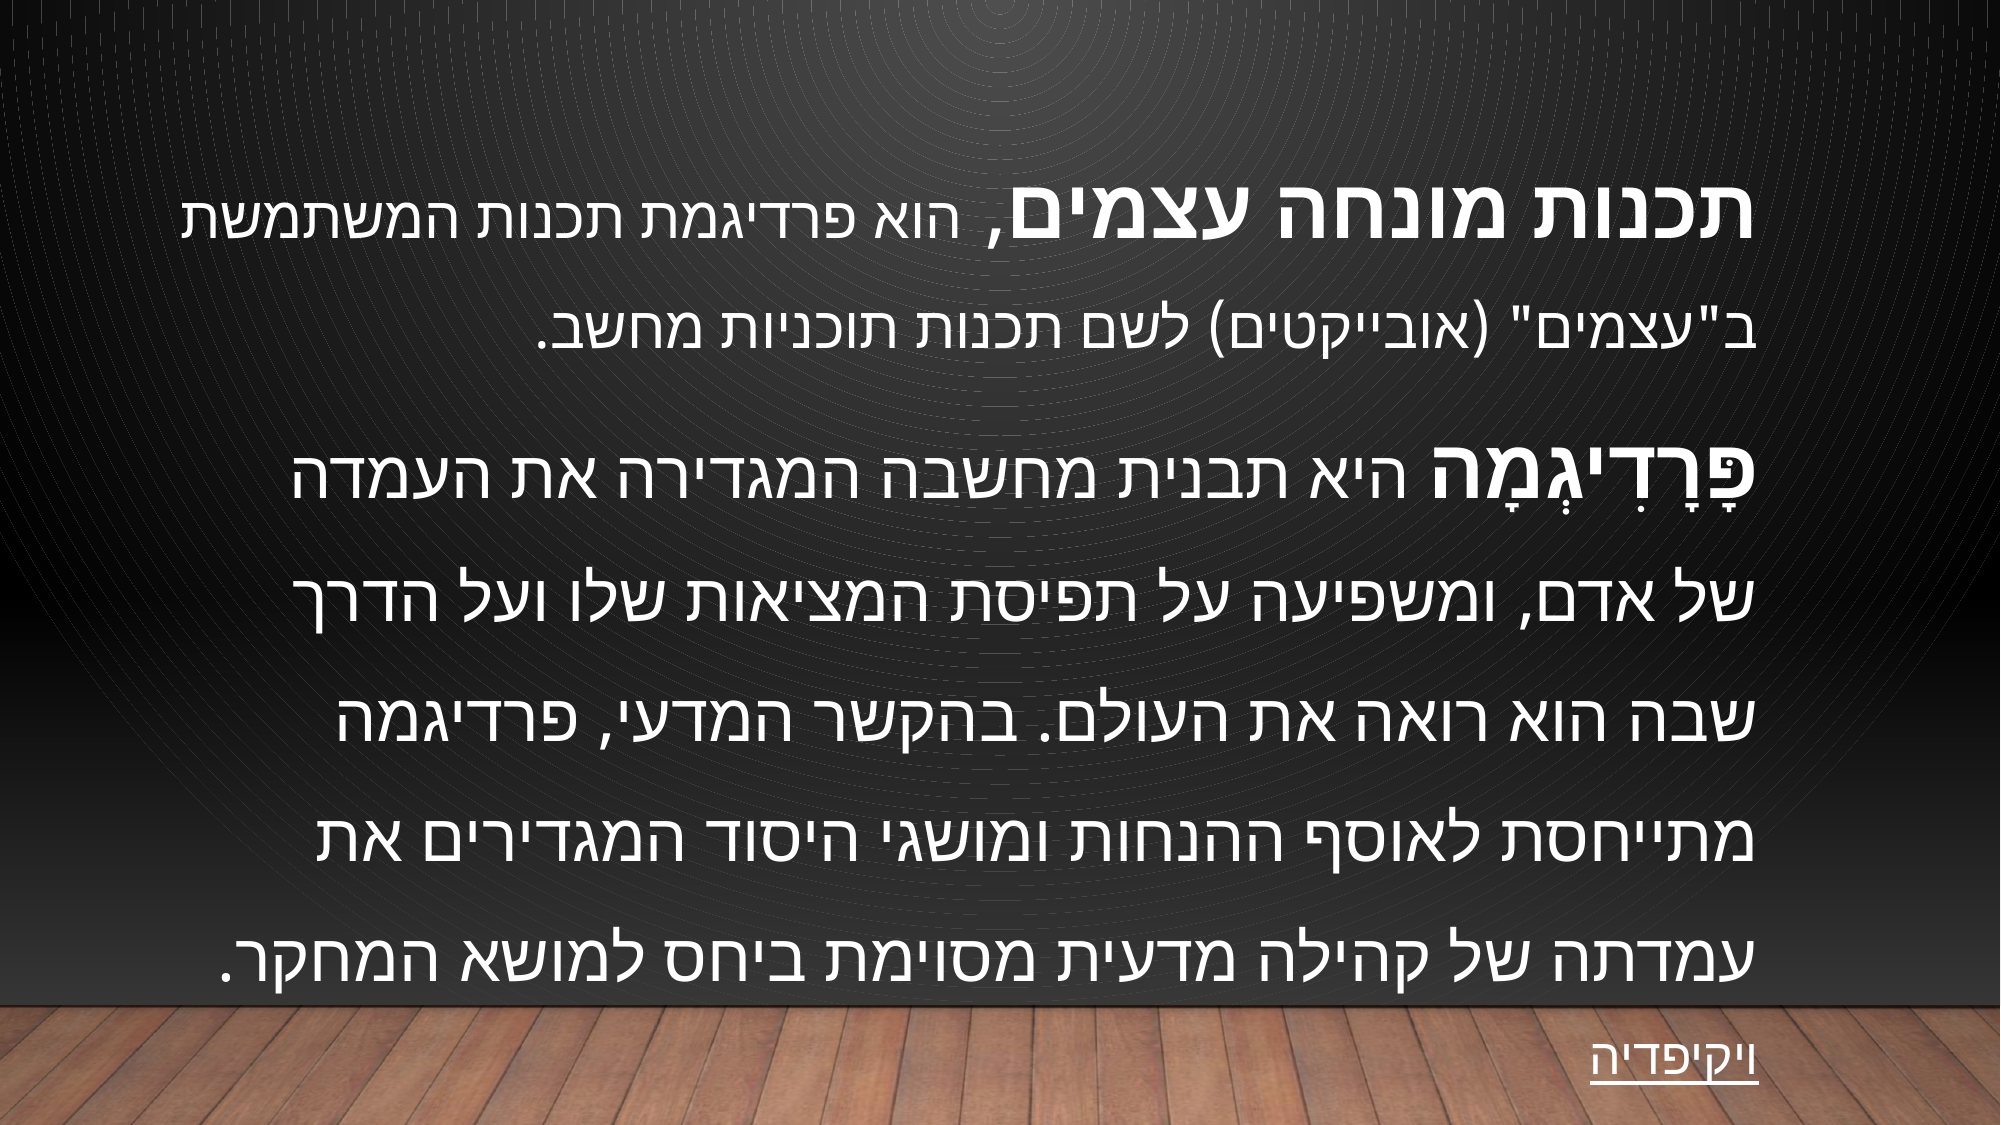

תכנות מונחה עצמים, הוא פרדיגמת תכנות המשתמשת ב"עצמים" (אובייקטים) לשם תכנות תוכניות מחשב.
פָּרָדִיגְמָה היא תבנית מחשבה המגדירה את העמדה של אדם, ומשפיעה על תפיסת המציאות שלו ועל הדרך שבה הוא רואה את העולם. בהקשר המדעי, פרדיגמה מתייחסת לאוסף ההנחות ומושגי היסוד המגדירים את עמדתה של קהילה מדעית מסוימת ביחס למושא המחקר. ויקיפדיה